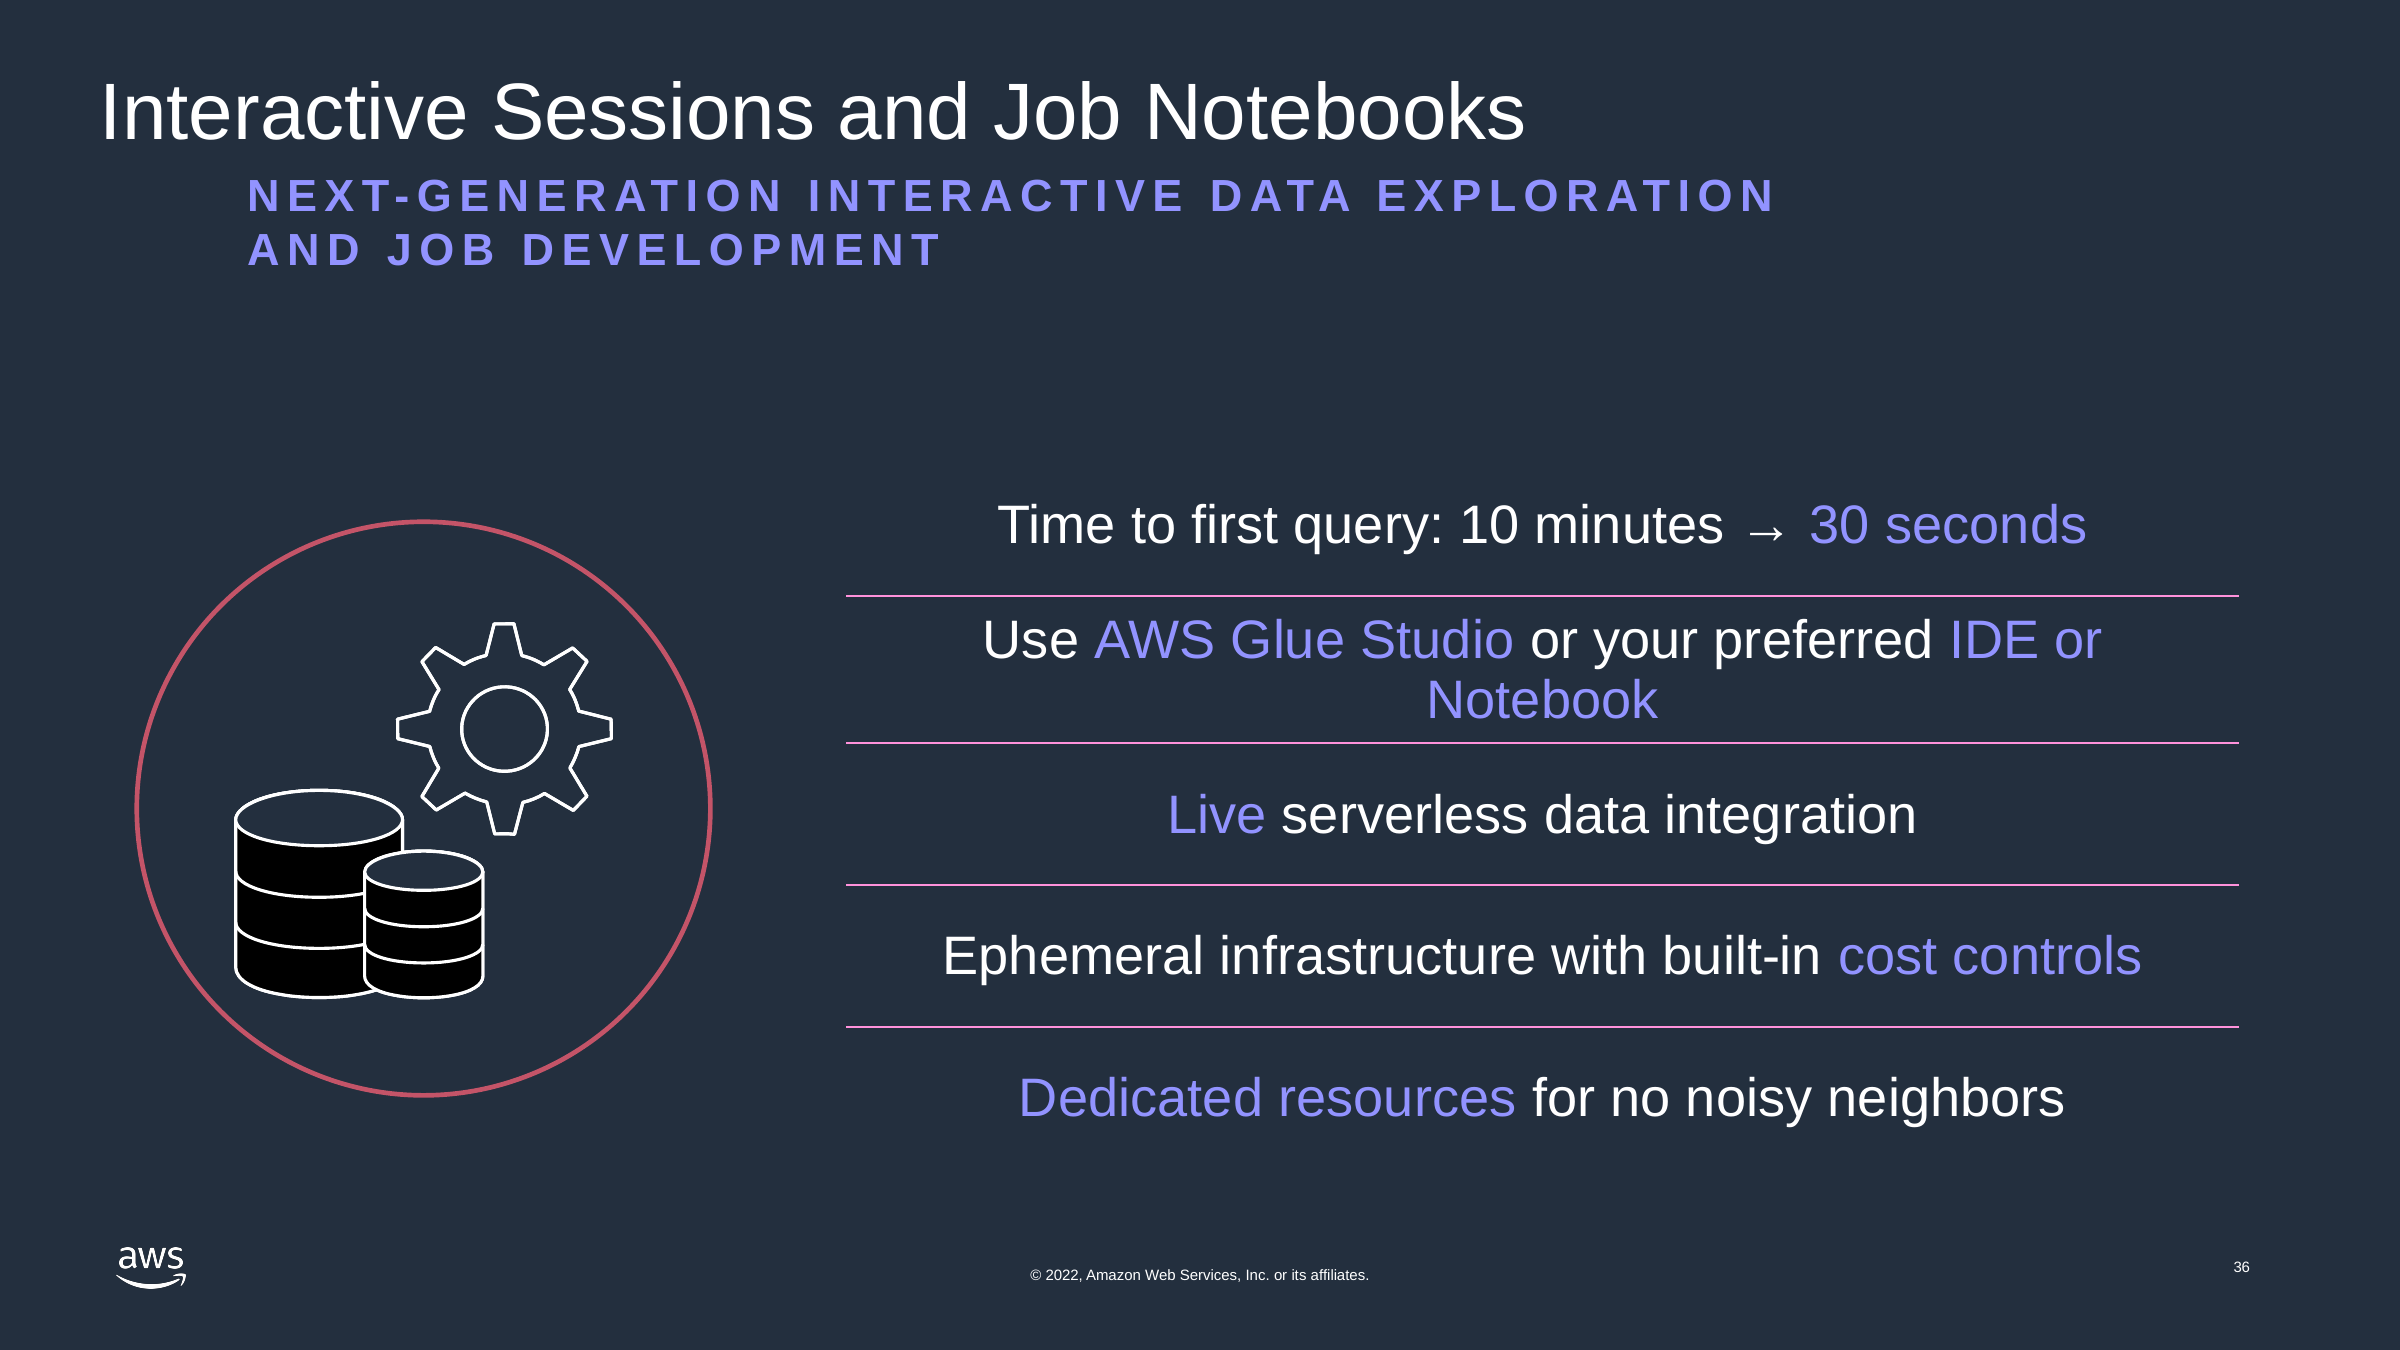

# Interactive Sessions and Job Notebooks
Next-generation interactive data exploration and job development
| Time to first query: 10 minutes → 30 seconds |
| --- |
| Use AWS Glue Studio or your preferred IDE or Notebook |
| Live serverless data integration |
| Ephemeral infrastructure with built-in cost controls |
| Dedicated resources for no noisy neighbors |